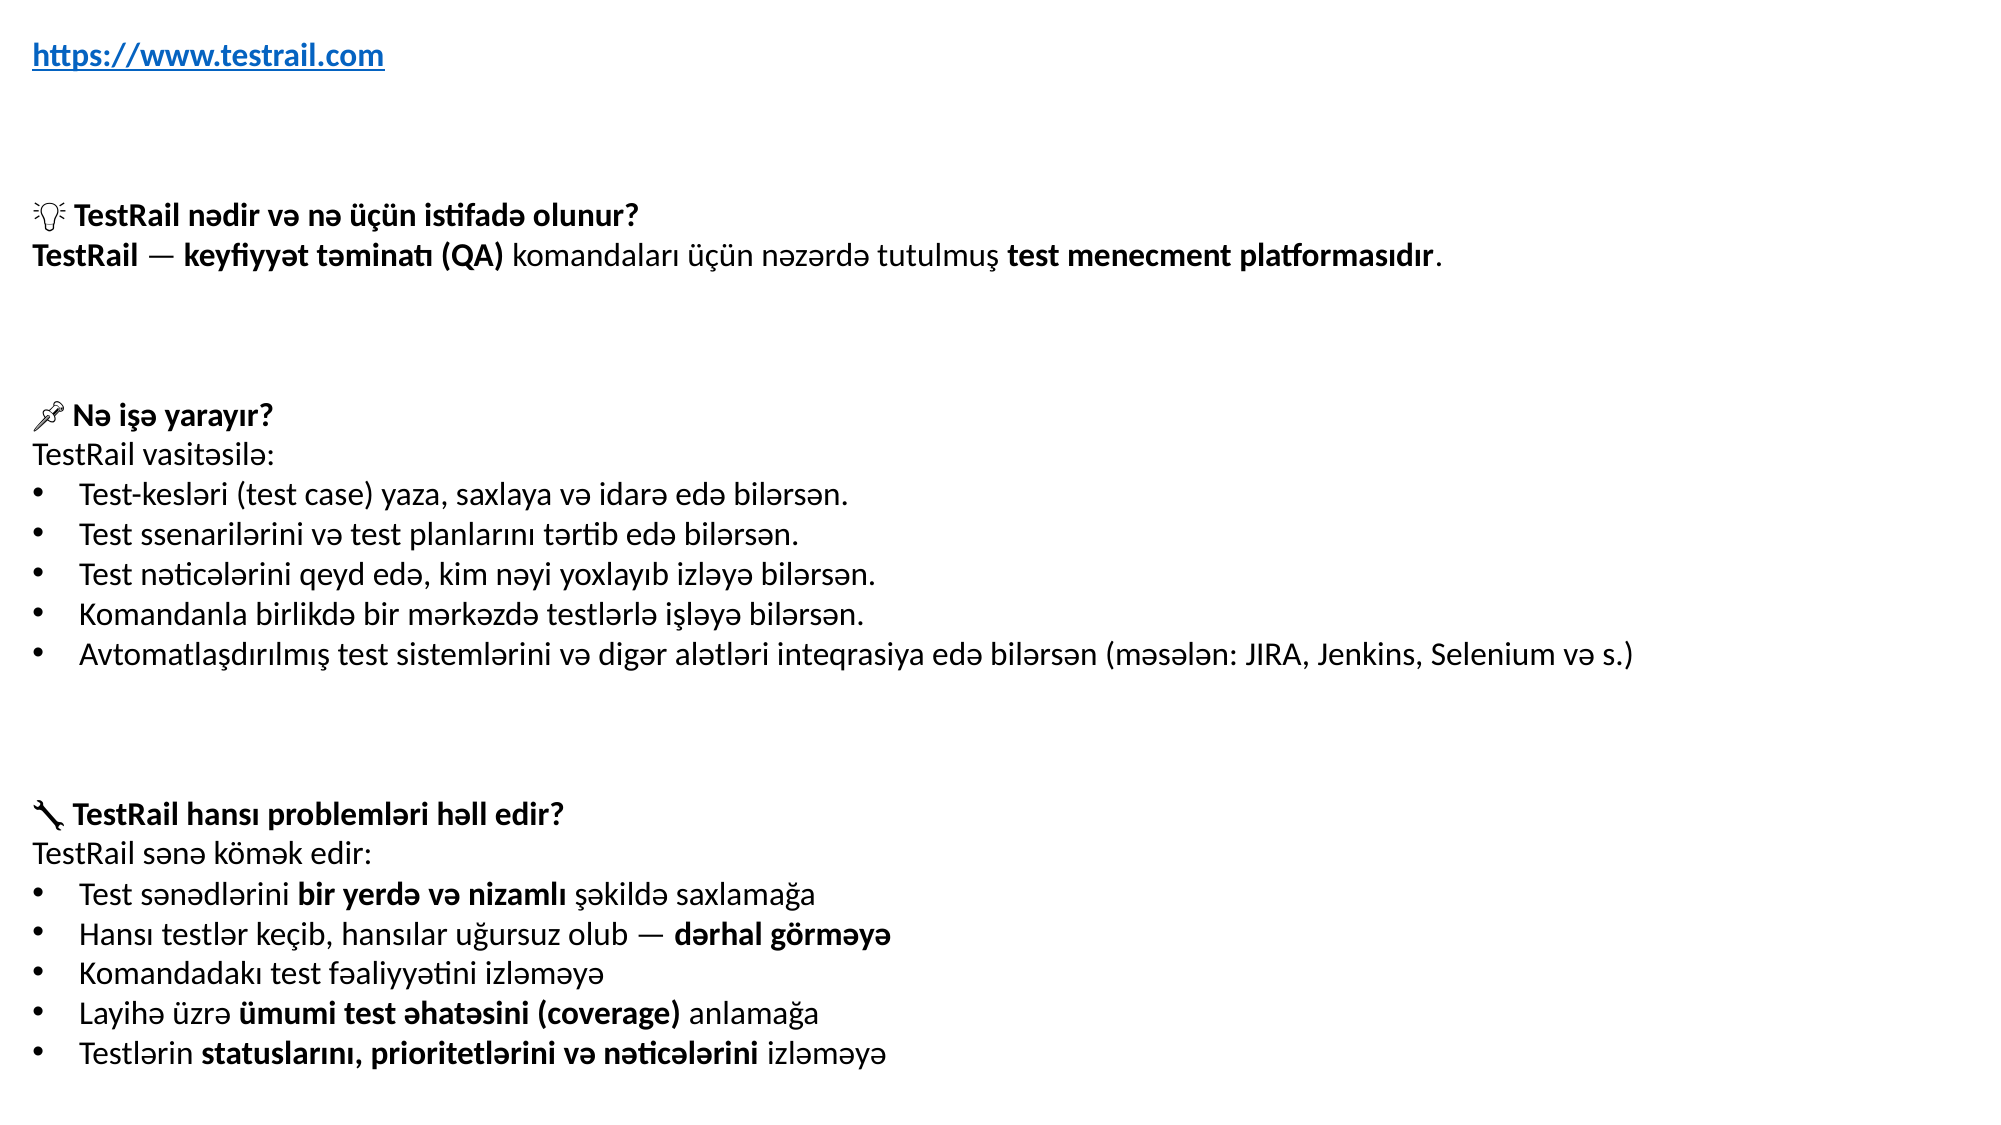

https://www.testrail.com

💡 TestRail nədir və nə üçün istifadə olunur?
TestRail — keyfiyyət təminatı (QA) komandaları üçün nəzərdə tutulmuş test menecment platformasıdır.

📌 Nə işə yarayır?
TestRail vasitəsilə:
Test-kesləri (test case) yaza, saxlaya və idarə edə bilərsən.
Test ssenarilərini və test planlarını tərtib edə bilərsən.
Test nəticələrini qeyd edə, kim nəyi yoxlayıb izləyə bilərsən.
Komandanla birlikdə bir mərkəzdə testlərlə işləyə bilərsən.
Avtomatlaşdırılmış test sistemlərini və digər alətləri inteqrasiya edə bilərsən (məsələn: JIRA, Jenkins, Selenium və s.)

🔧 TestRail hansı problemləri həll edir?
TestRail sənə kömək edir:
Test sənədlərini bir yerdə və nizamlı şəkildə saxlamağa
Hansı testlər keçib, hansılar uğursuz olub — dərhal görməyə
Komandadakı test fəaliyyətini izləməyə
Layihə üzrə ümumi test əhatəsini (coverage) anlamağa
Testlərin statuslarını, prioritetlərini və nəticələrini izləməyə